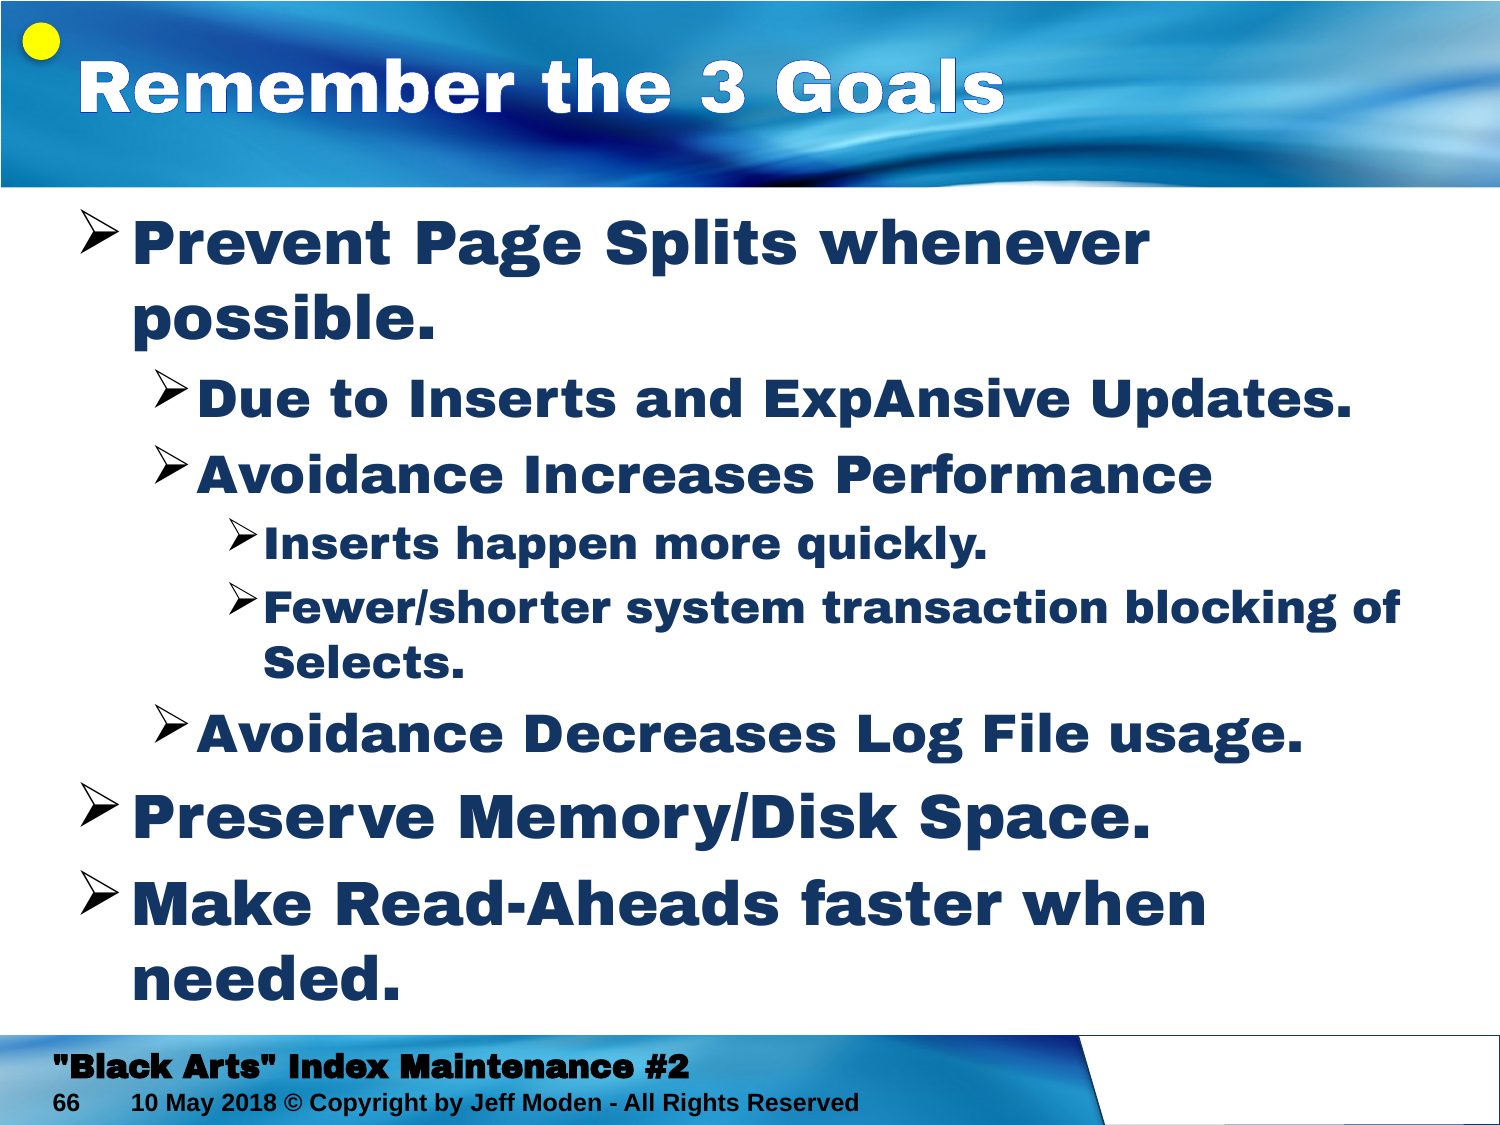

# Remember the 3 Goals

Prevent Page Splits whenever possible.
Due to Inserts and ExpAnsive Updates.
Avoidance Increases Performance
Inserts happen more quickly.
Fewer/shorter system transaction blocking of Selects.
Avoidance Decreases Log File usage.
Preserve Memory/Disk Space.
Make Read-Aheads faster when needed.
"Black Arts" Index Maintenance #2
66
10 May 2018 © Copyright by Jeff Moden - All Rights Reserved